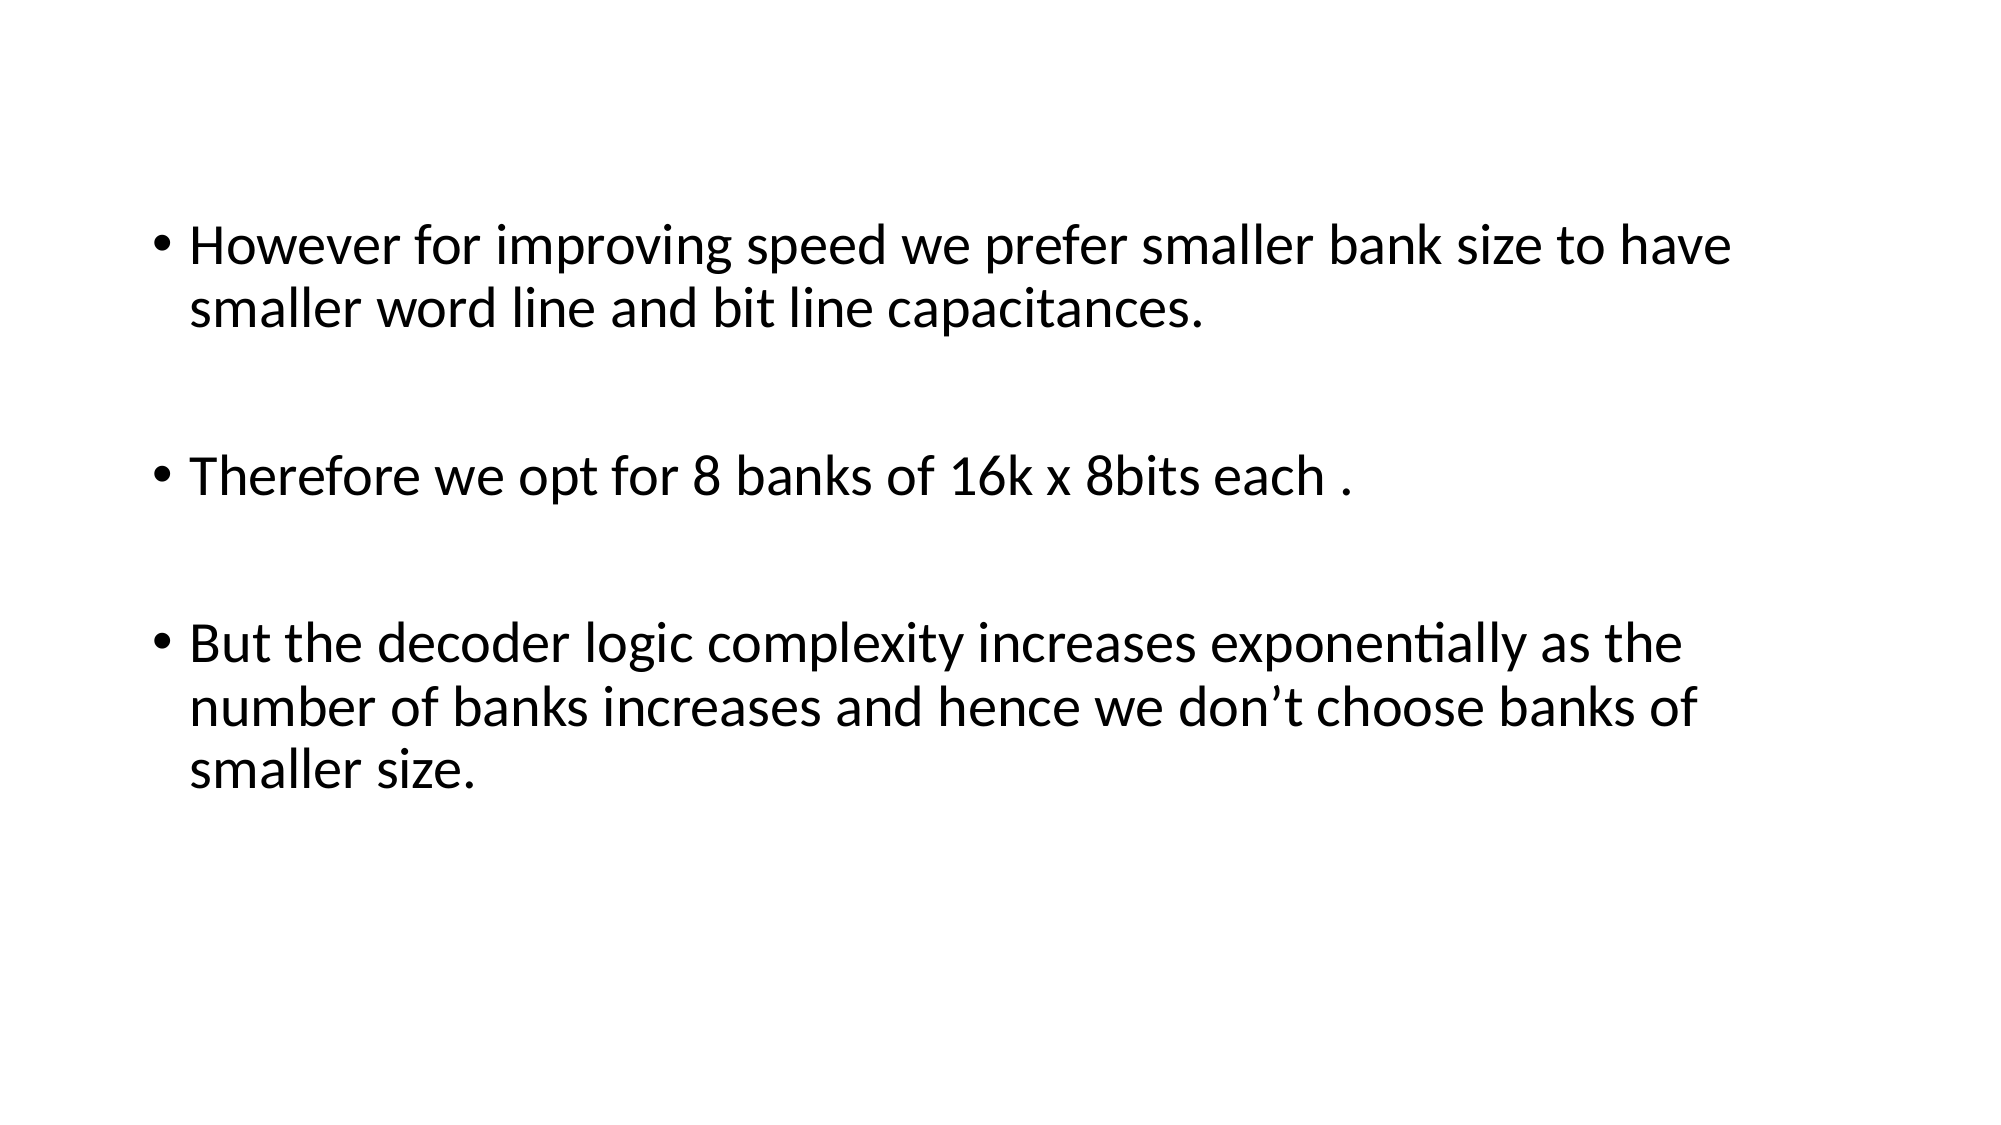

However for improving speed we prefer smaller bank size to have smaller word line and bit line capacitances.

Therefore we opt for 8 banks of 16k x 8bits each .

But the decoder logic complexity increases exponentially as the number of banks increases and hence we don’t choose banks of smaller size.